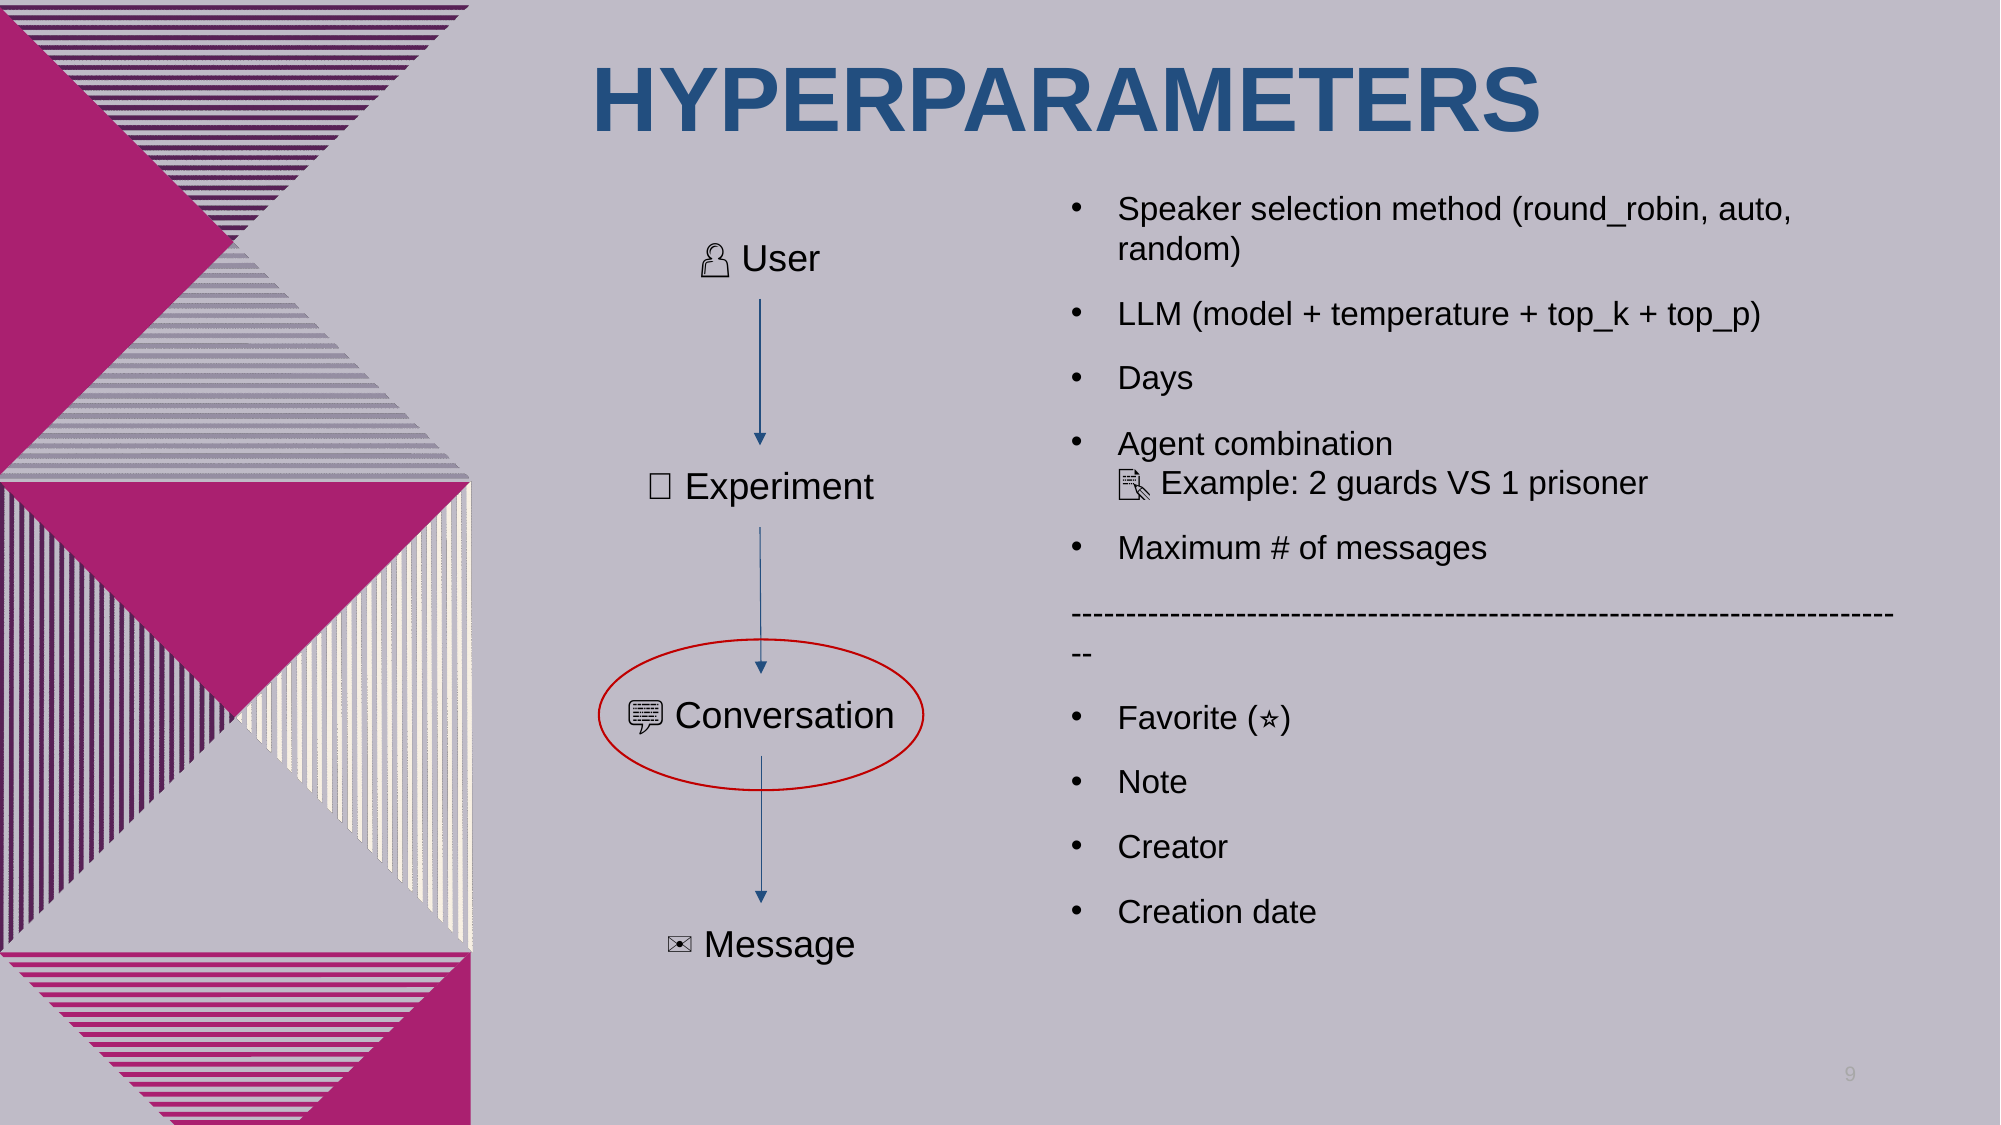

# hyperparameters
Speaker selection method (round_robin, auto, random)
LLM (model + temperature + top_k + top_p)
Days
Agent combination
📝 Example: 2 guards VS 1 prisoner
Maximum # of messages
-----------------------------------------------------------------------------
Favorite (⭐)
Note
Creator
Creation date

👤 User
🧪 Experiment

💬 Conversation
✉️ Message
9